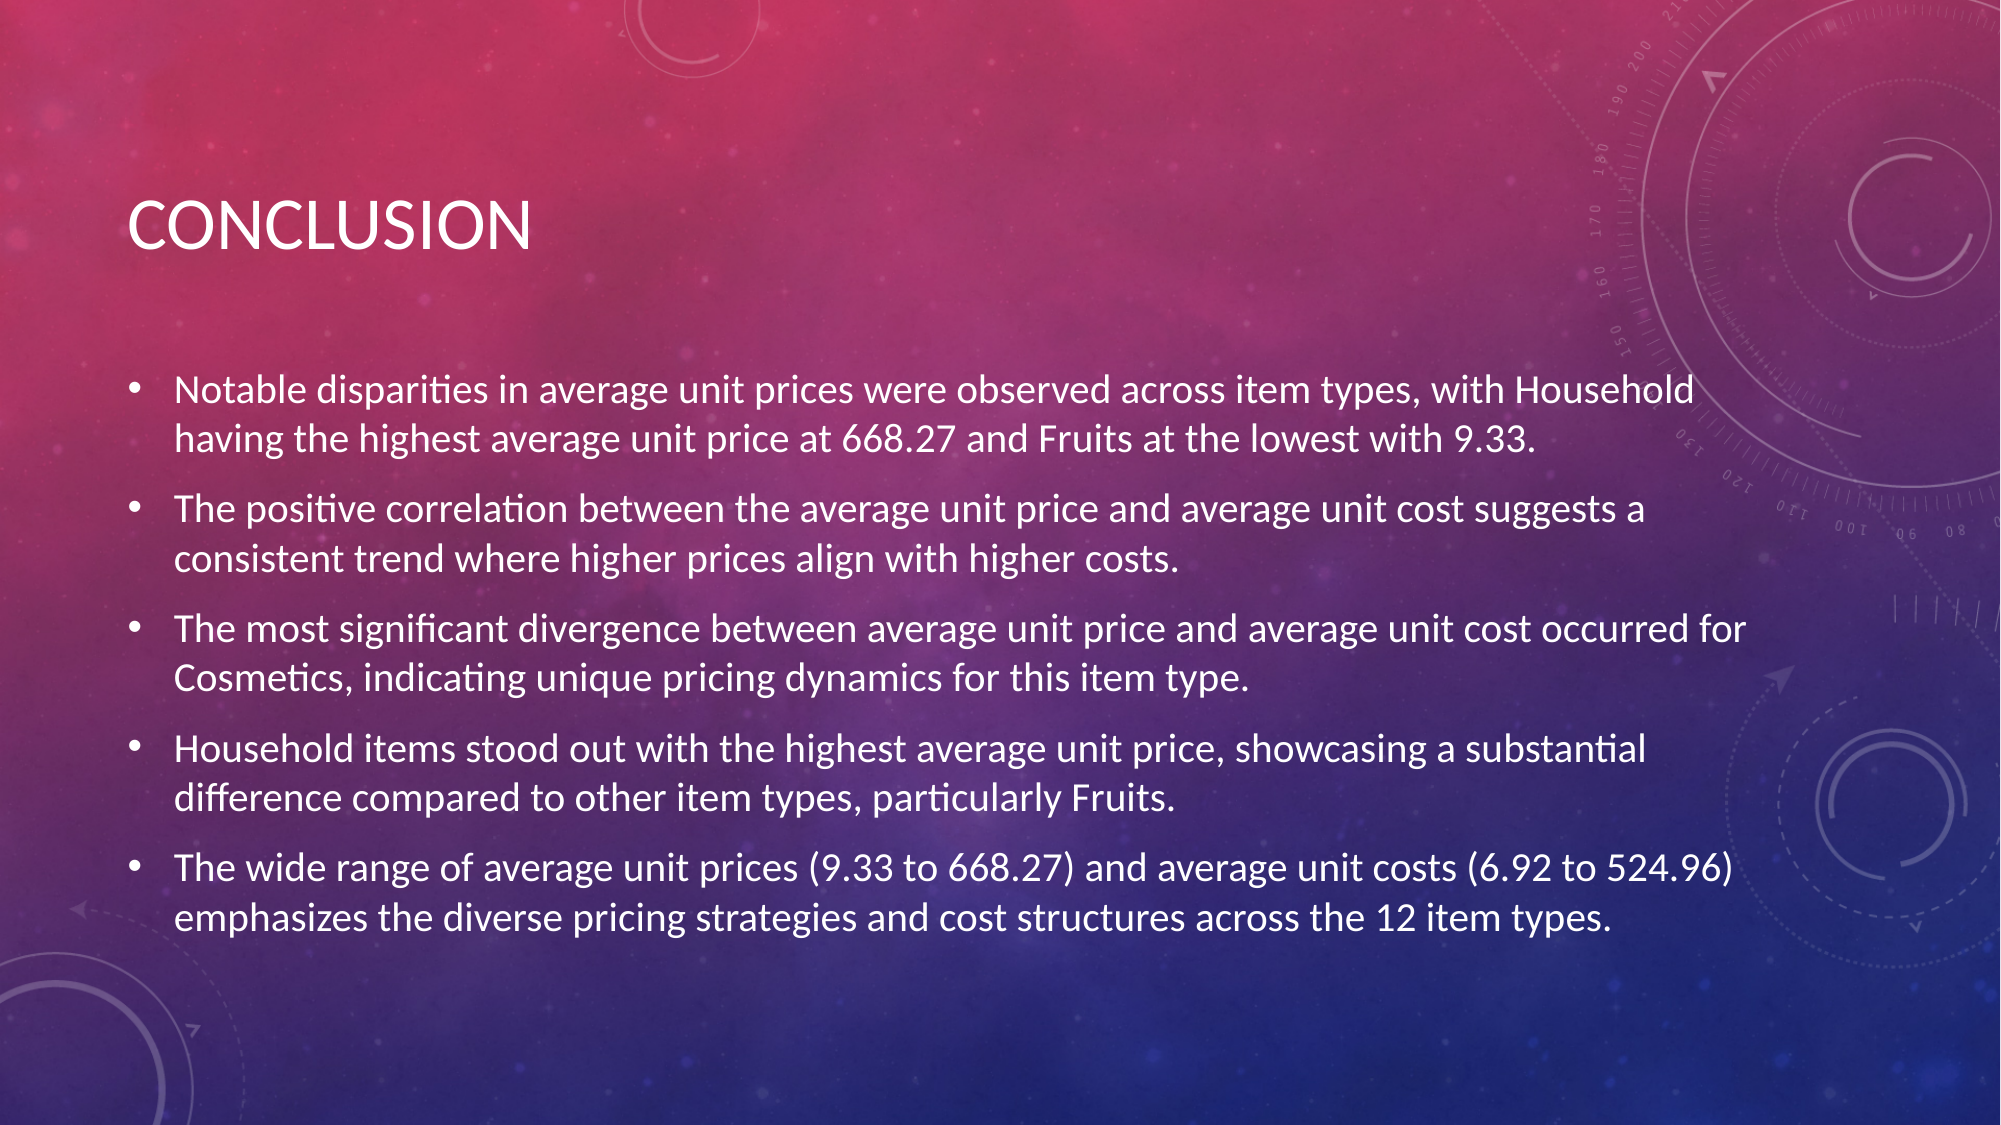

# Conclusion
Notable disparities in average unit prices were observed across item types, with Household having the highest average unit price at 668.27 and Fruits at the lowest with 9.33.
The positive correlation between the average unit price and average unit cost suggests a consistent trend where higher prices align with higher costs.
The most significant divergence between average unit price and average unit cost occurred for Cosmetics, indicating unique pricing dynamics for this item type.
Household items stood out with the highest average unit price, showcasing a substantial difference compared to other item types, particularly Fruits.
The wide range of average unit prices (9.33 to 668.27) and average unit costs (6.92 to 524.96) emphasizes the diverse pricing strategies and cost structures across the 12 item types.